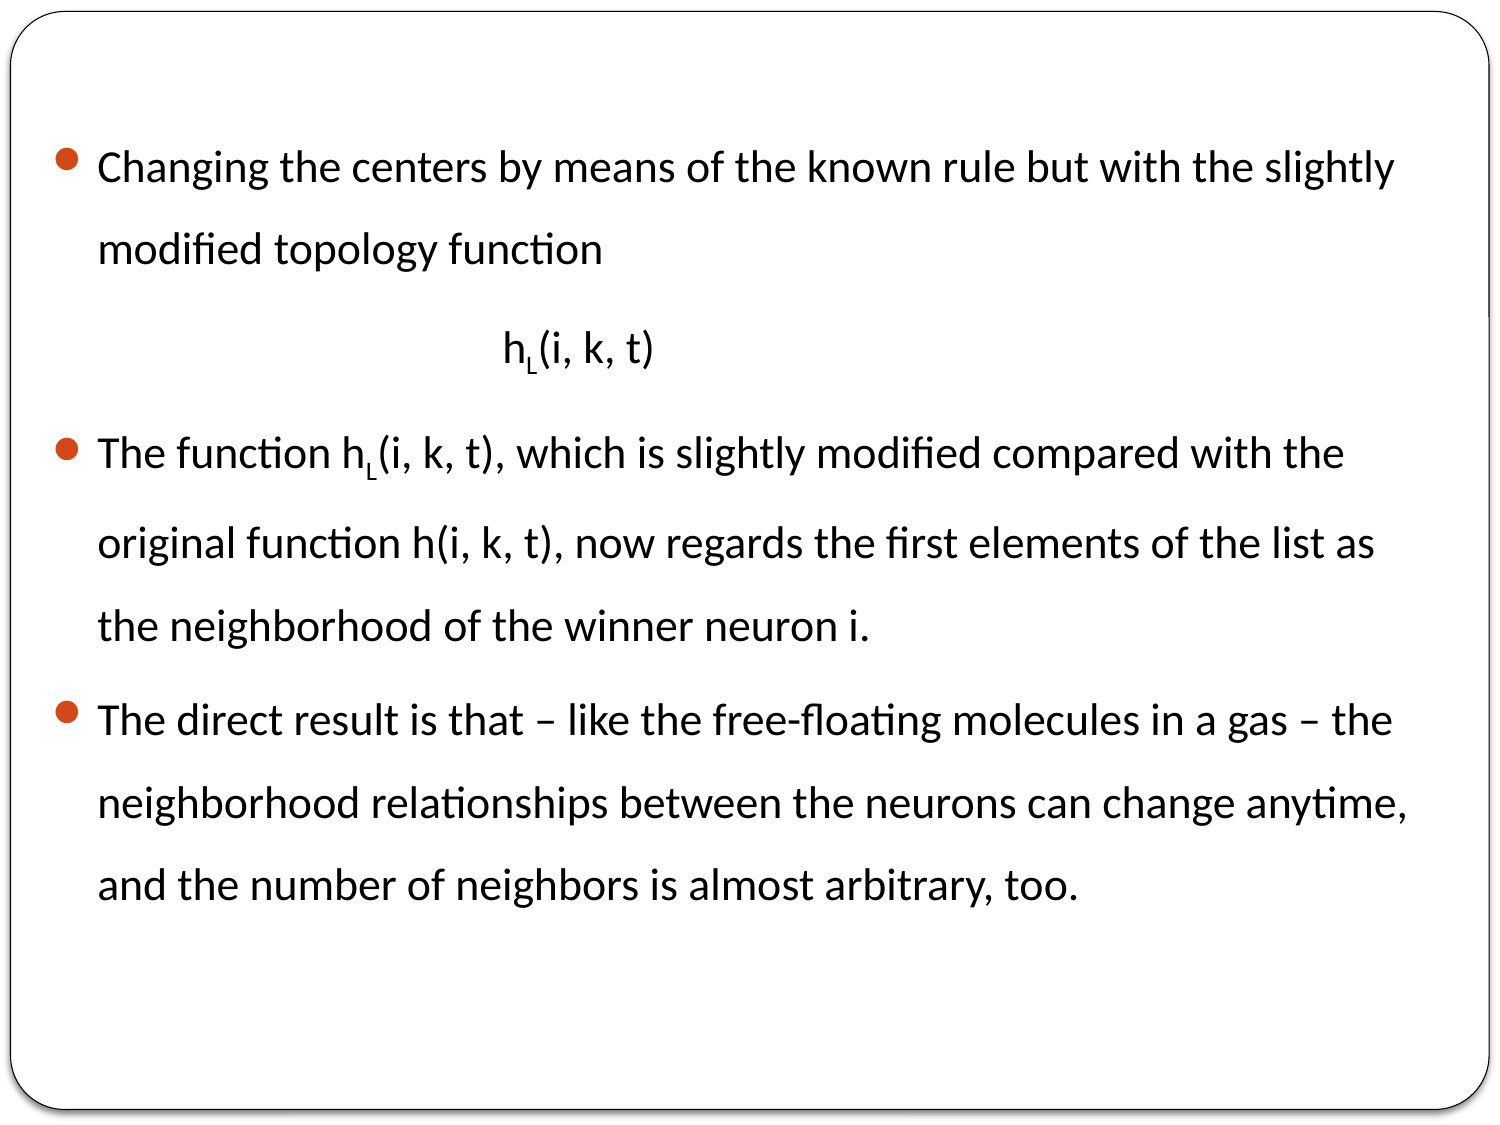

Changing the centers by means of the known rule but with the slightly modified topology function
			hL(i, k, t)
The function hL(i, k, t), which is slightly modified compared with the original function h(i, k, t), now regards the first elements of the list as the neighborhood of the winner neuron i.
The direct result is that – like the free-floating molecules in a gas – the neighborhood relationships between the neurons can change anytime, and the number of neighbors is almost arbitrary, too.